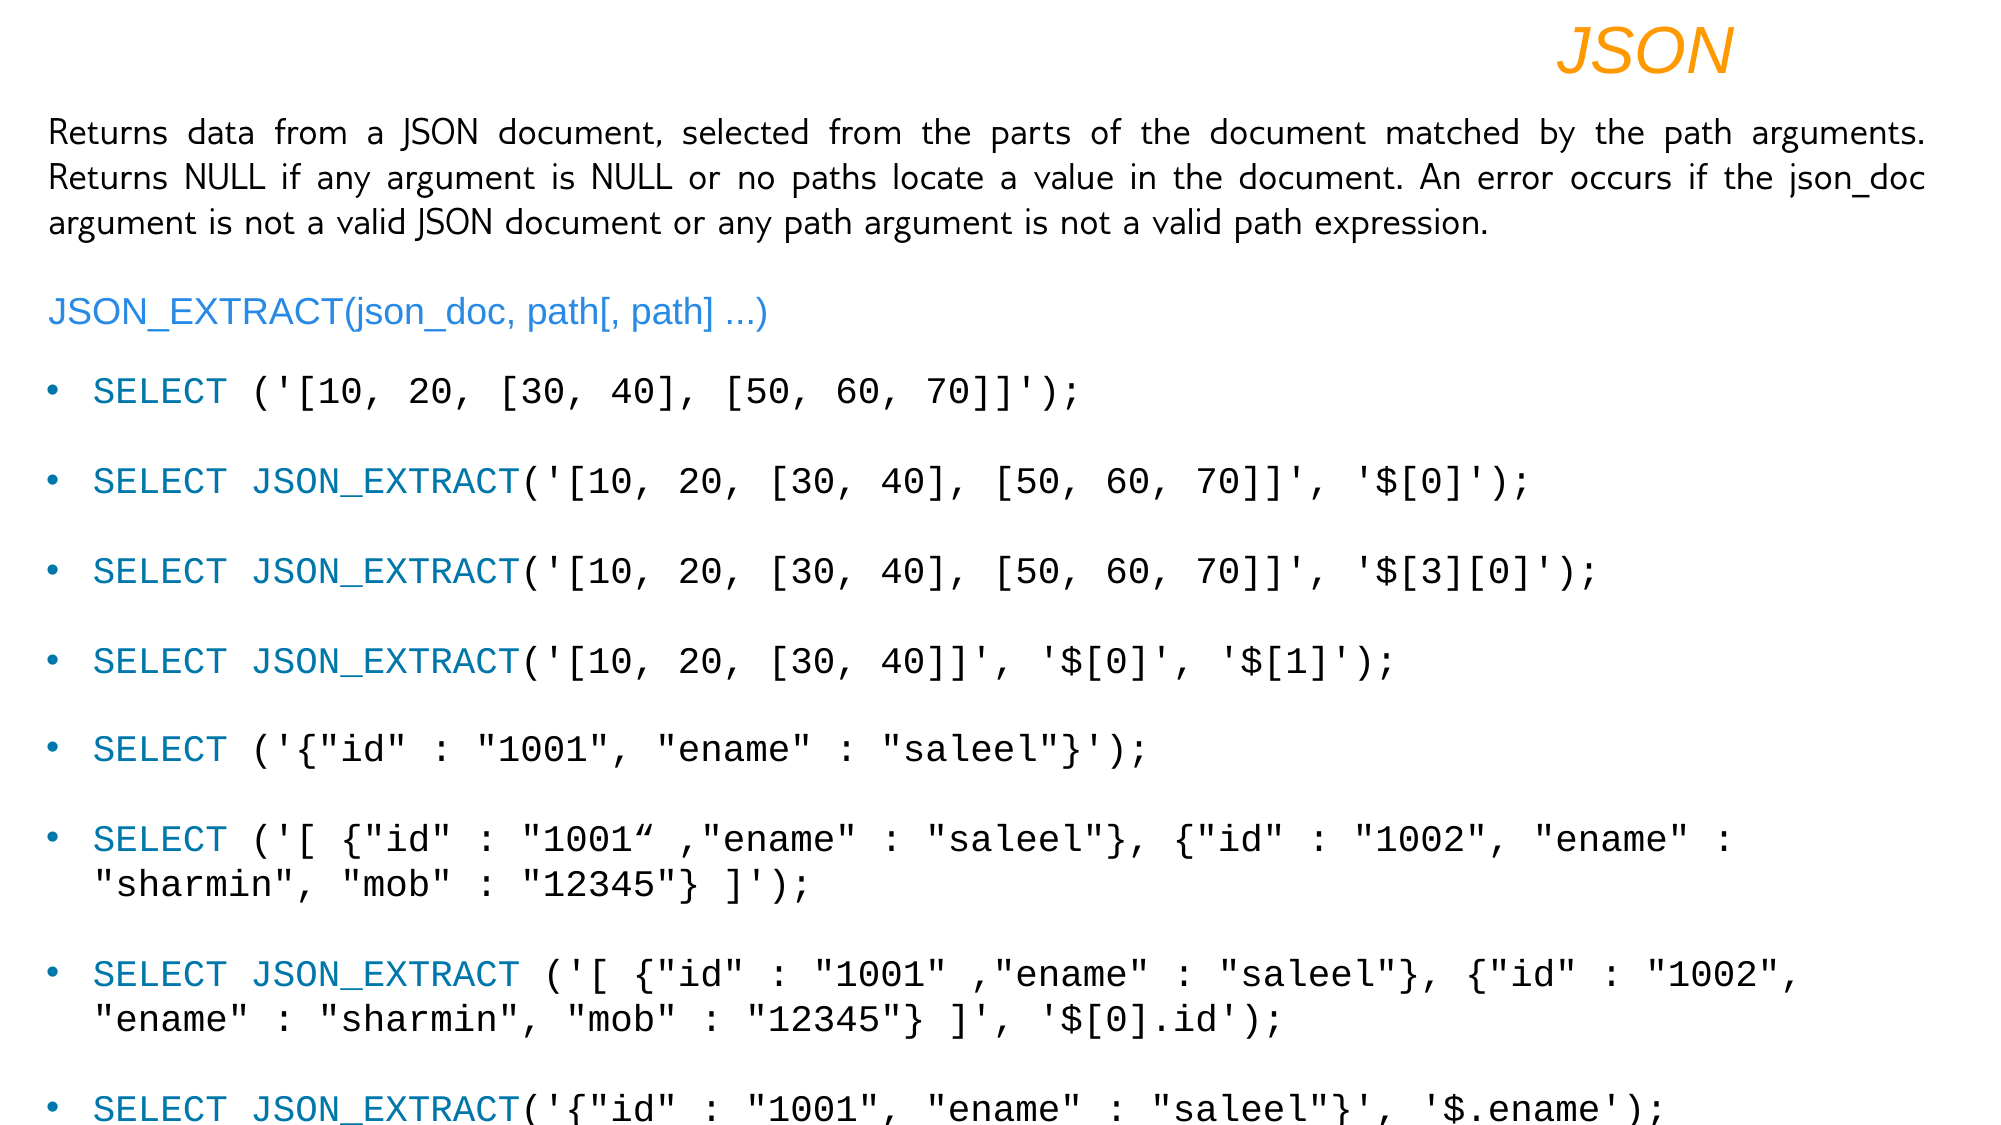

JSON
Returns data from a JSON document, selected from the parts of the document matched by the path arguments. Returns NULL if any argument is NULL or no paths locate a value in the document. An error occurs if the json_doc argument is not a valid JSON document or any path argument is not a valid path expression.
JSON_EXTRACT(json_doc, path[, path] ...)
SELECT ('[10, 20, [30, 40], [50, 60, 70]]');

SELECT JSON_EXTRACT('[10, 20, [30, 40], [50, 60, 70]]', '$[0]');

SELECT JSON_EXTRACT('[10, 20, [30, 40], [50, 60, 70]]', '$[3][0]');

SELECT JSON_EXTRACT('[10, 20, [30, 40]]', '$[0]', '$[1]');
SELECT ('{"id" : "1001", "ename" : "saleel"}');

SELECT ('[ {"id" : "1001“ ,"ename" : "saleel"}, {"id" : "1002", "ename" : "sharmin", "mob" : "12345"} ]');

SELECT JSON_EXTRACT ('[ {"id" : "1001" ,"ename" : "saleel"}, {"id" : "1002", "ename" : "sharmin", "mob" : "12345"} ]', '$[0].id');

SELECT JSON_EXTRACT('{"id" : "1001", "ename" : "saleel"}', '$.ename');